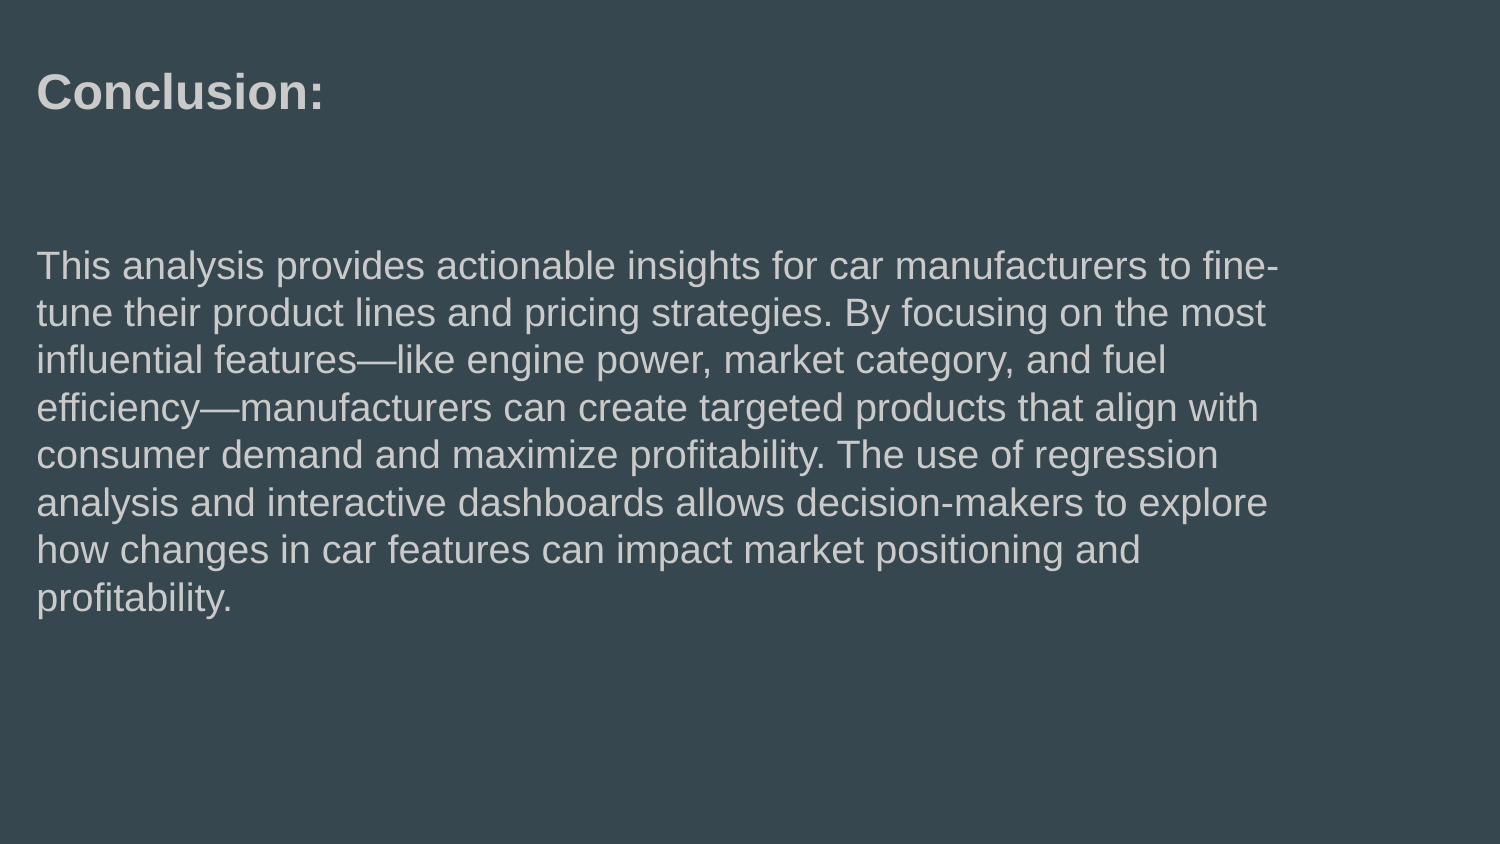

Conclusion:

This analysis provides actionable insights for car manufacturers to fine-tune their product lines and pricing strategies. By focusing on the most influential features—like engine power, market category, and fuel efficiency—manufacturers can create targeted products that align with consumer demand and maximize profitability. The use of regression analysis and interactive dashboards allows decision-makers to explore how changes in car features can impact market positioning and profitability.